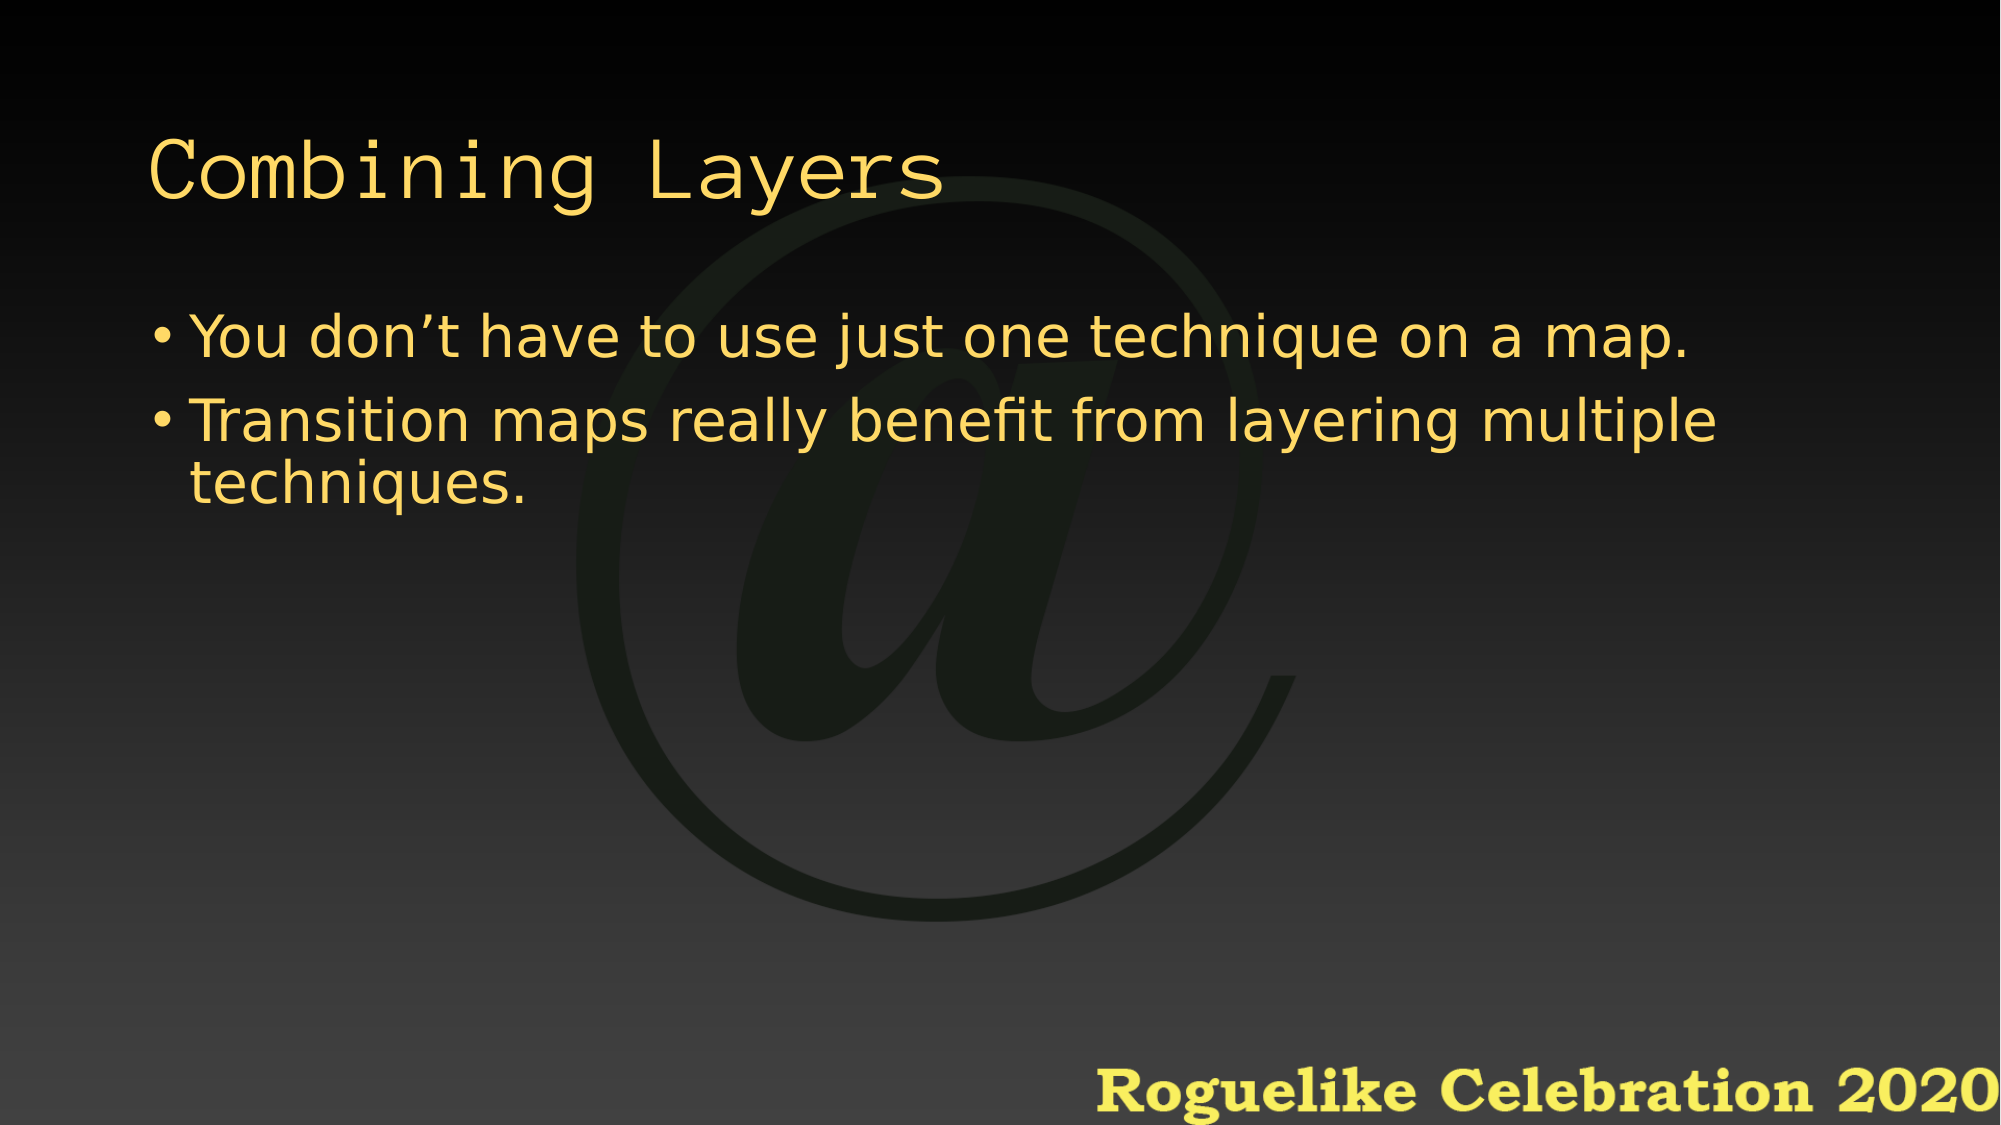

# Combining Layers
You don’t have to use just one technique on a map.
Transition maps really benefit from layering multiple techniques.